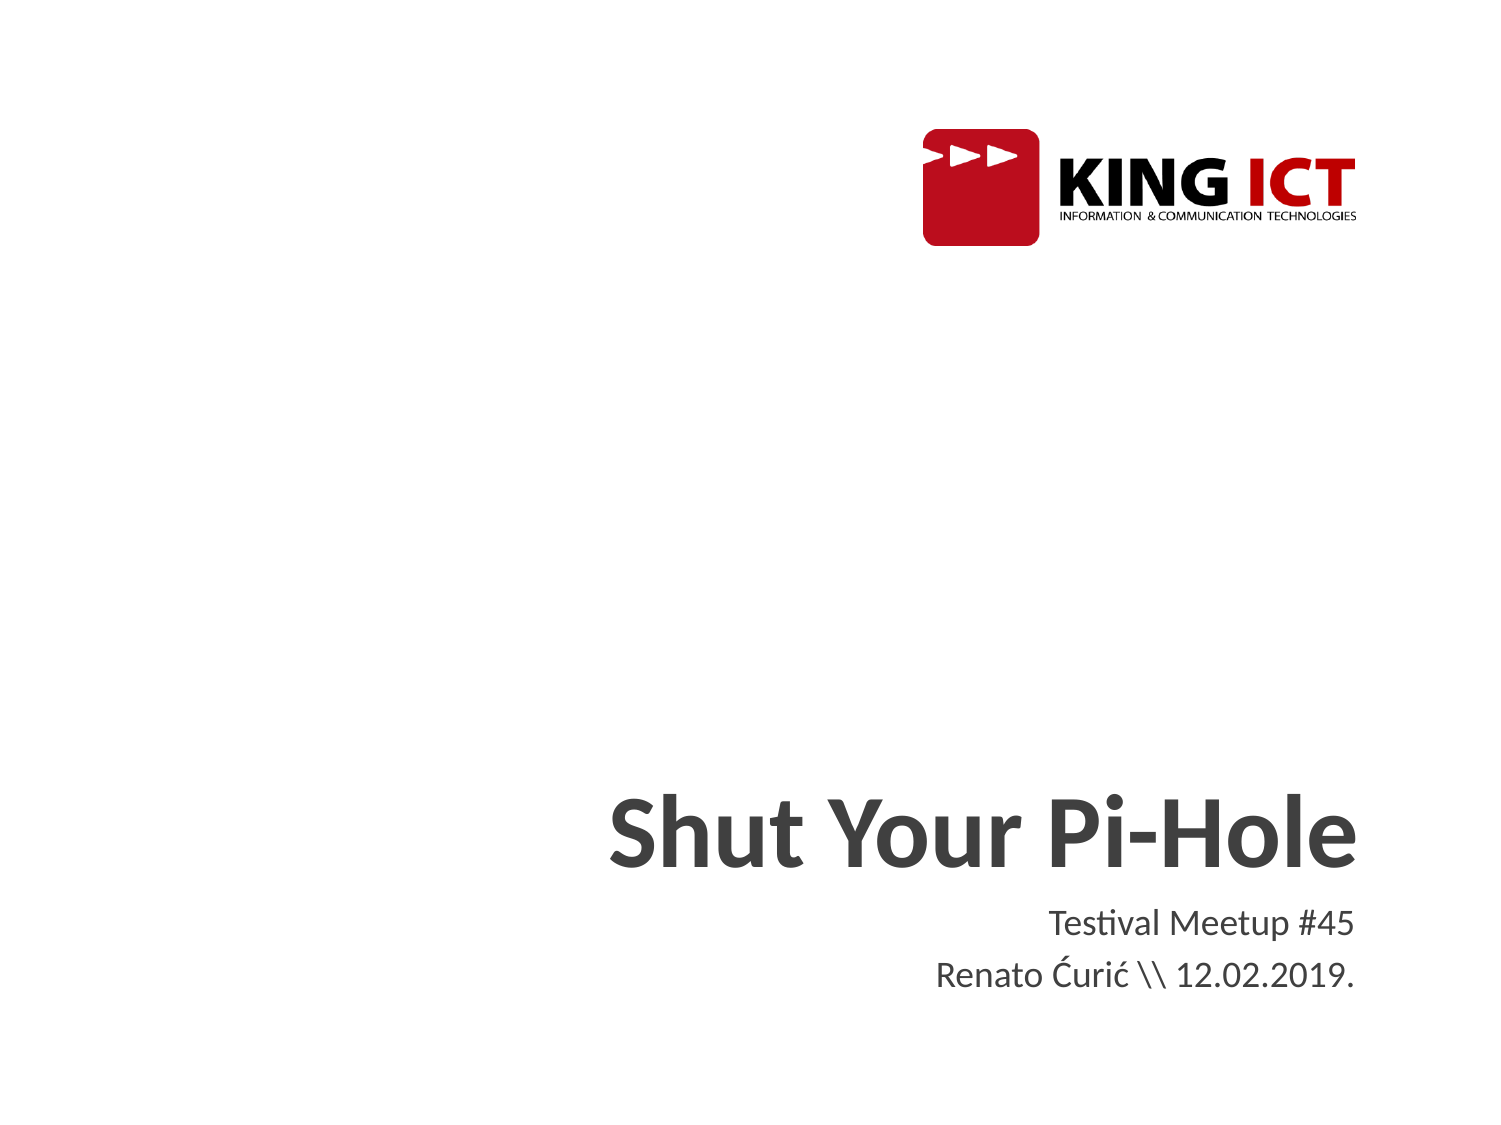

# Shut Your Pi-Hole
Testival Meetup #45
Renato Ćurić \\ 12.02.2019.